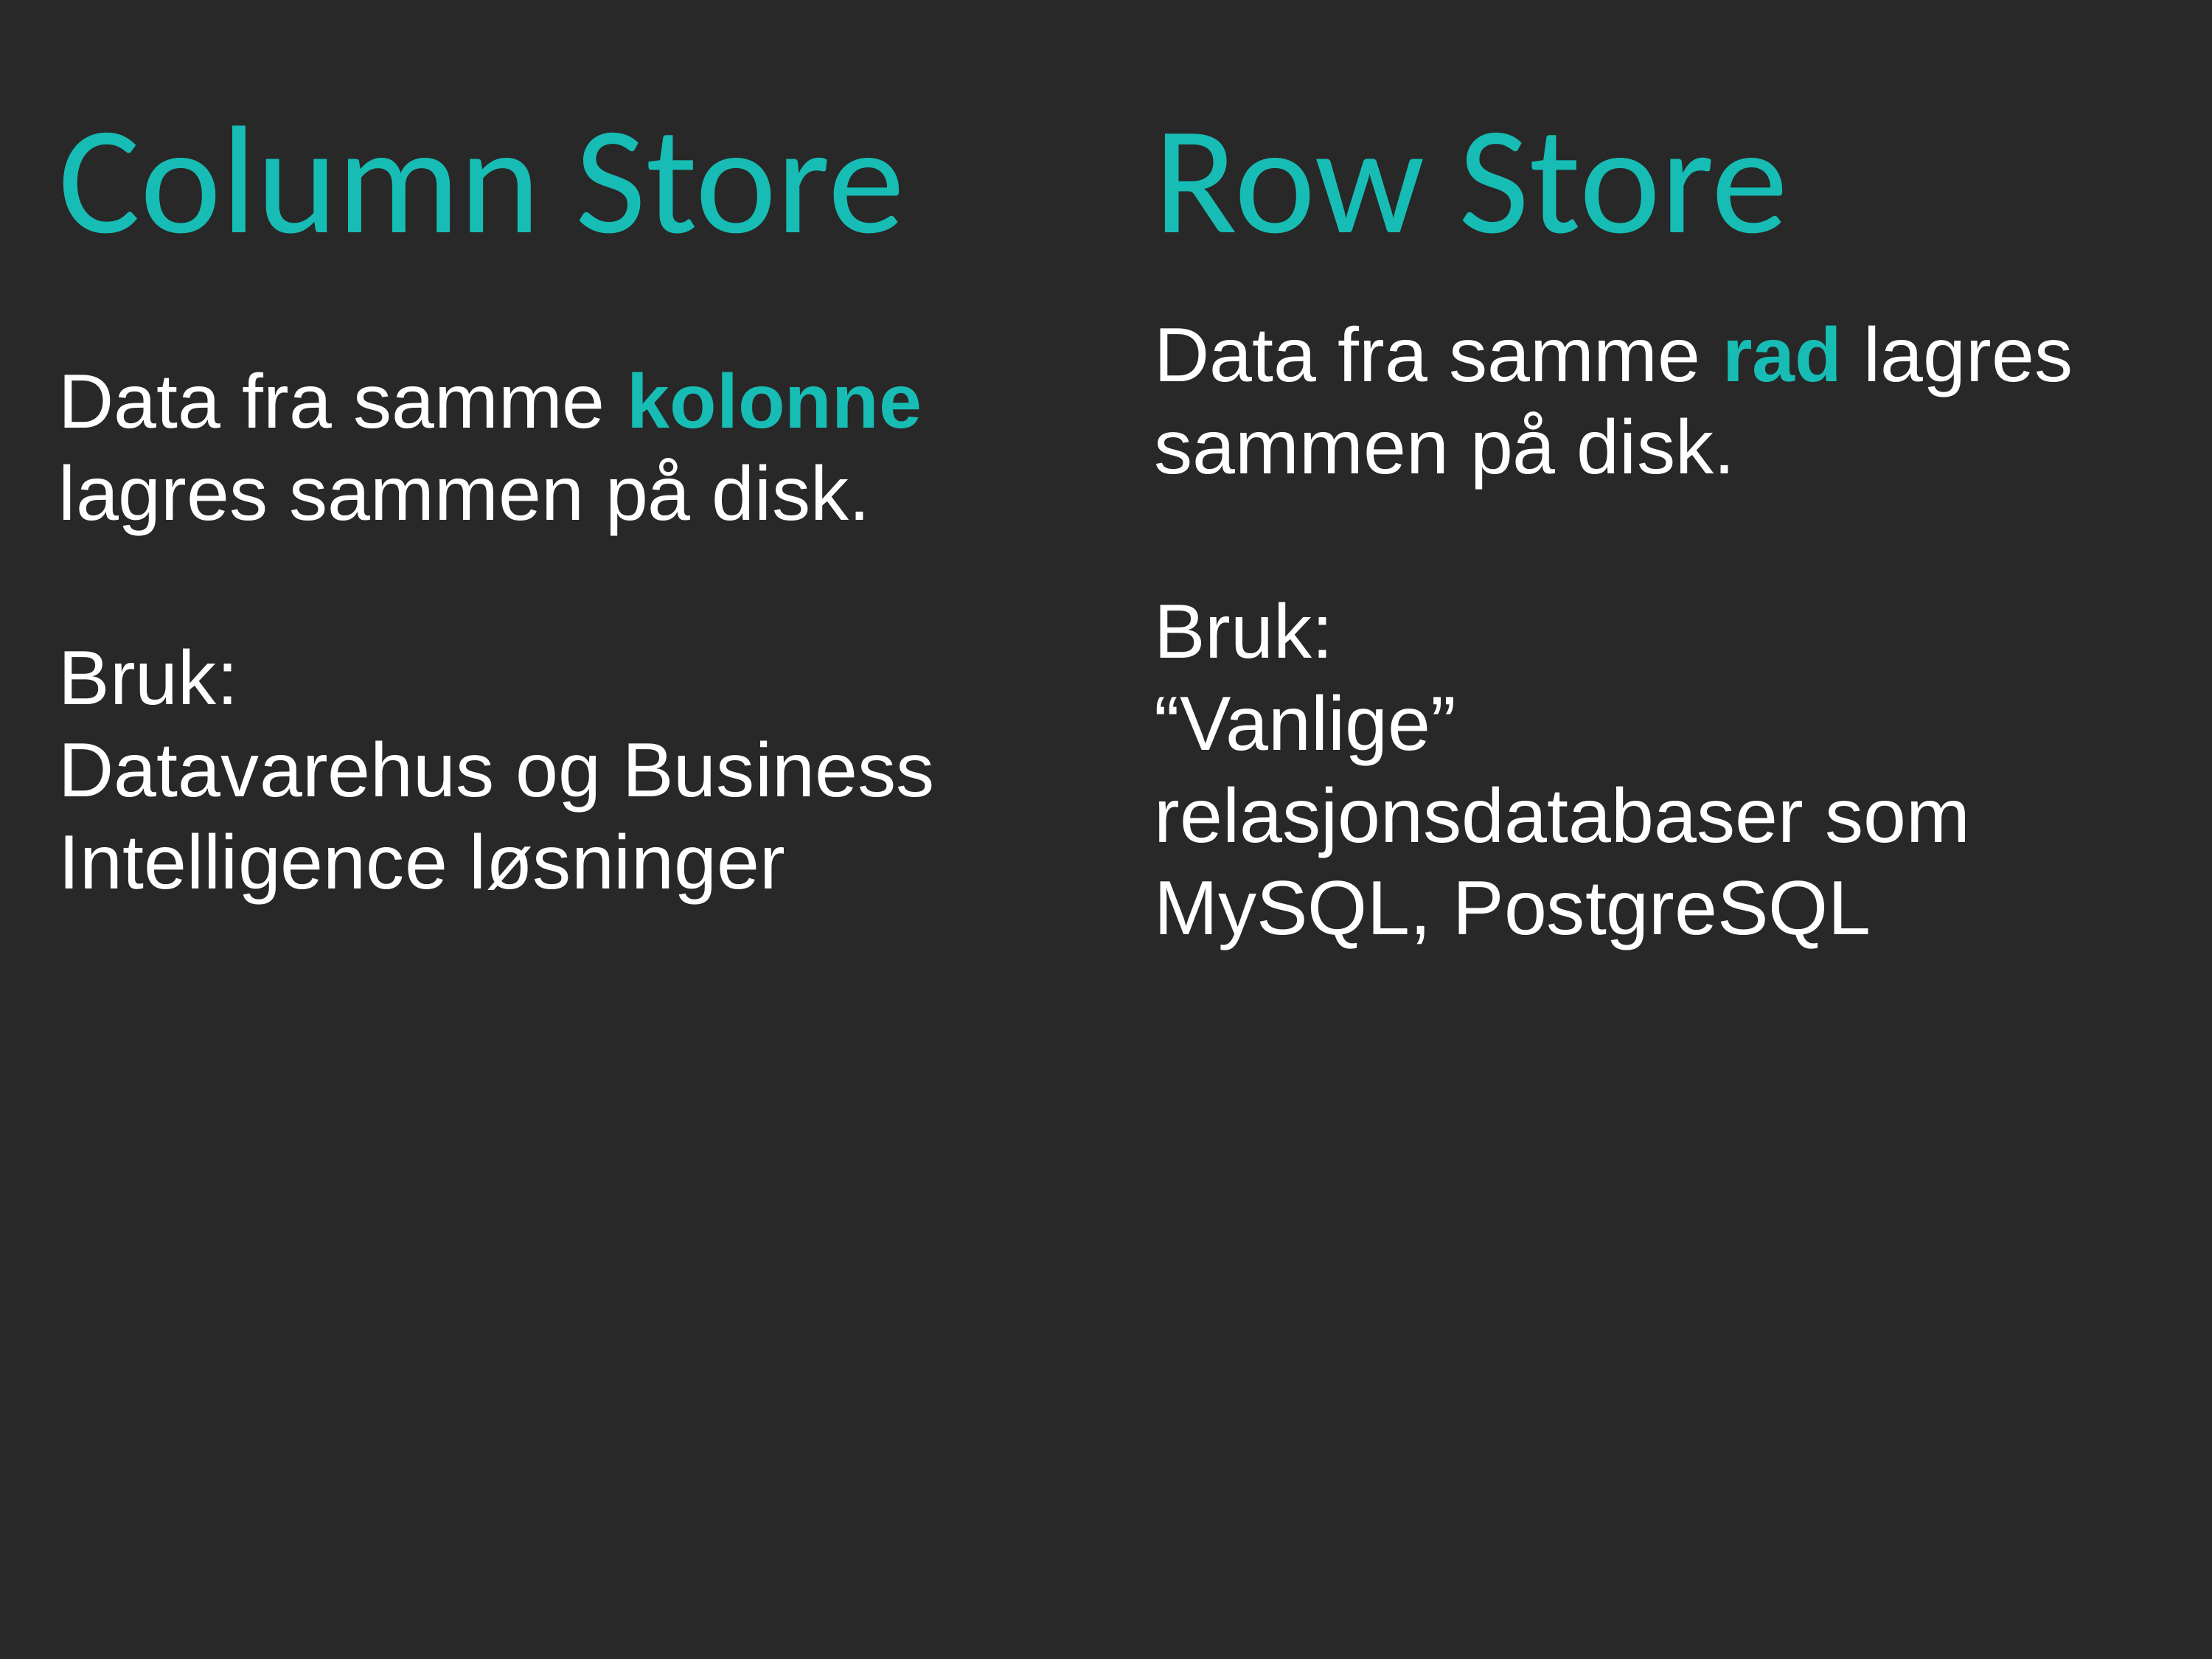

Column Store
Row Store
Data fra samme rad lagres sammen på disk.

Bruk:
“Vanlige” relasjonsdatabaser som MySQL, PostgreSQL
Data fra samme kolonne
lagres sammen på disk.

Bruk:
Datavarehus og Business
Intelligence løsninger